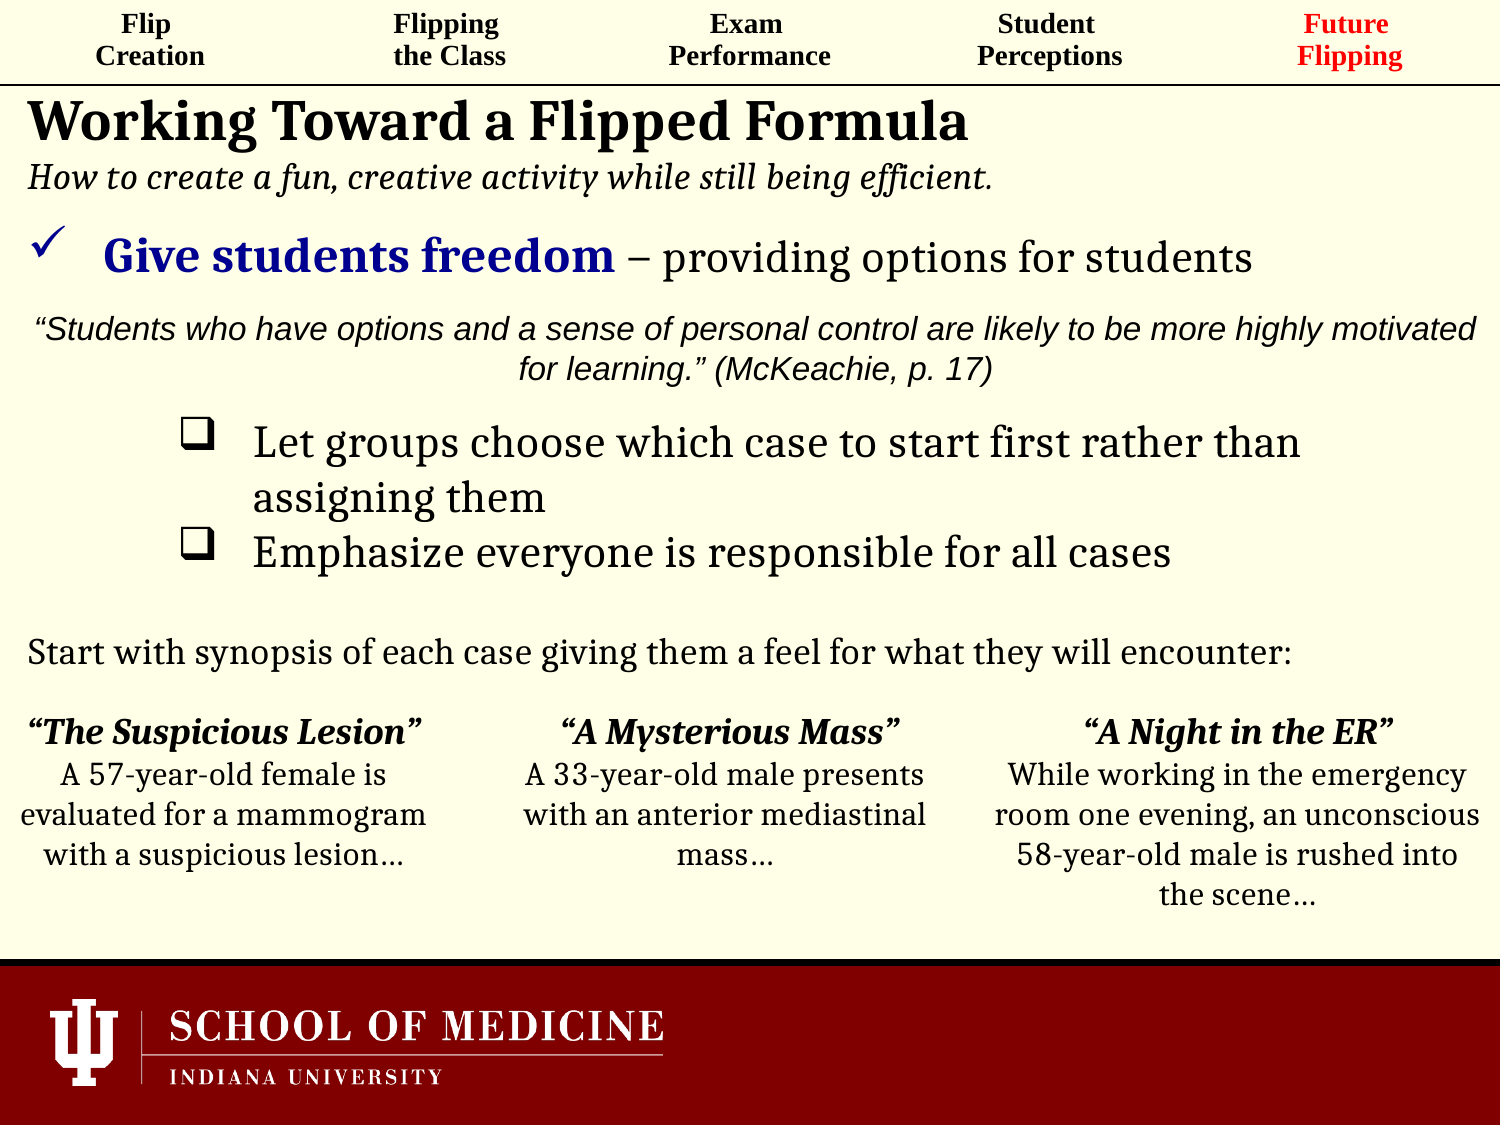

| Flip Creation | Flipping the Class | Exam Performance | Student Perceptions | Future Flipping |
| --- | --- | --- | --- | --- |
Working Toward a Flipped Formula
How to create a fun, creative activity while still being efficient.

Give students freedom – providing options for students

“Students who have options and a sense of personal control are likely to be more highly motivated for learning.” (McKeachie, p. 17)

Let groups choose which case to start first rather than assigning them
Emphasize everyone is responsible for all cases

Start with synopsis of each case giving them a feel for what they will encounter:

“The Suspicious Lesion”
A 57-year-old female is evaluated for a mammogram with a suspicious lesion…
 “A Mysterious Mass”
A 33-year-old male presents with an anterior mediastinal mass…
“A Night in the ER”
While working in the emergency room one evening, an unconscious 58-year-old male is rushed into the scene…